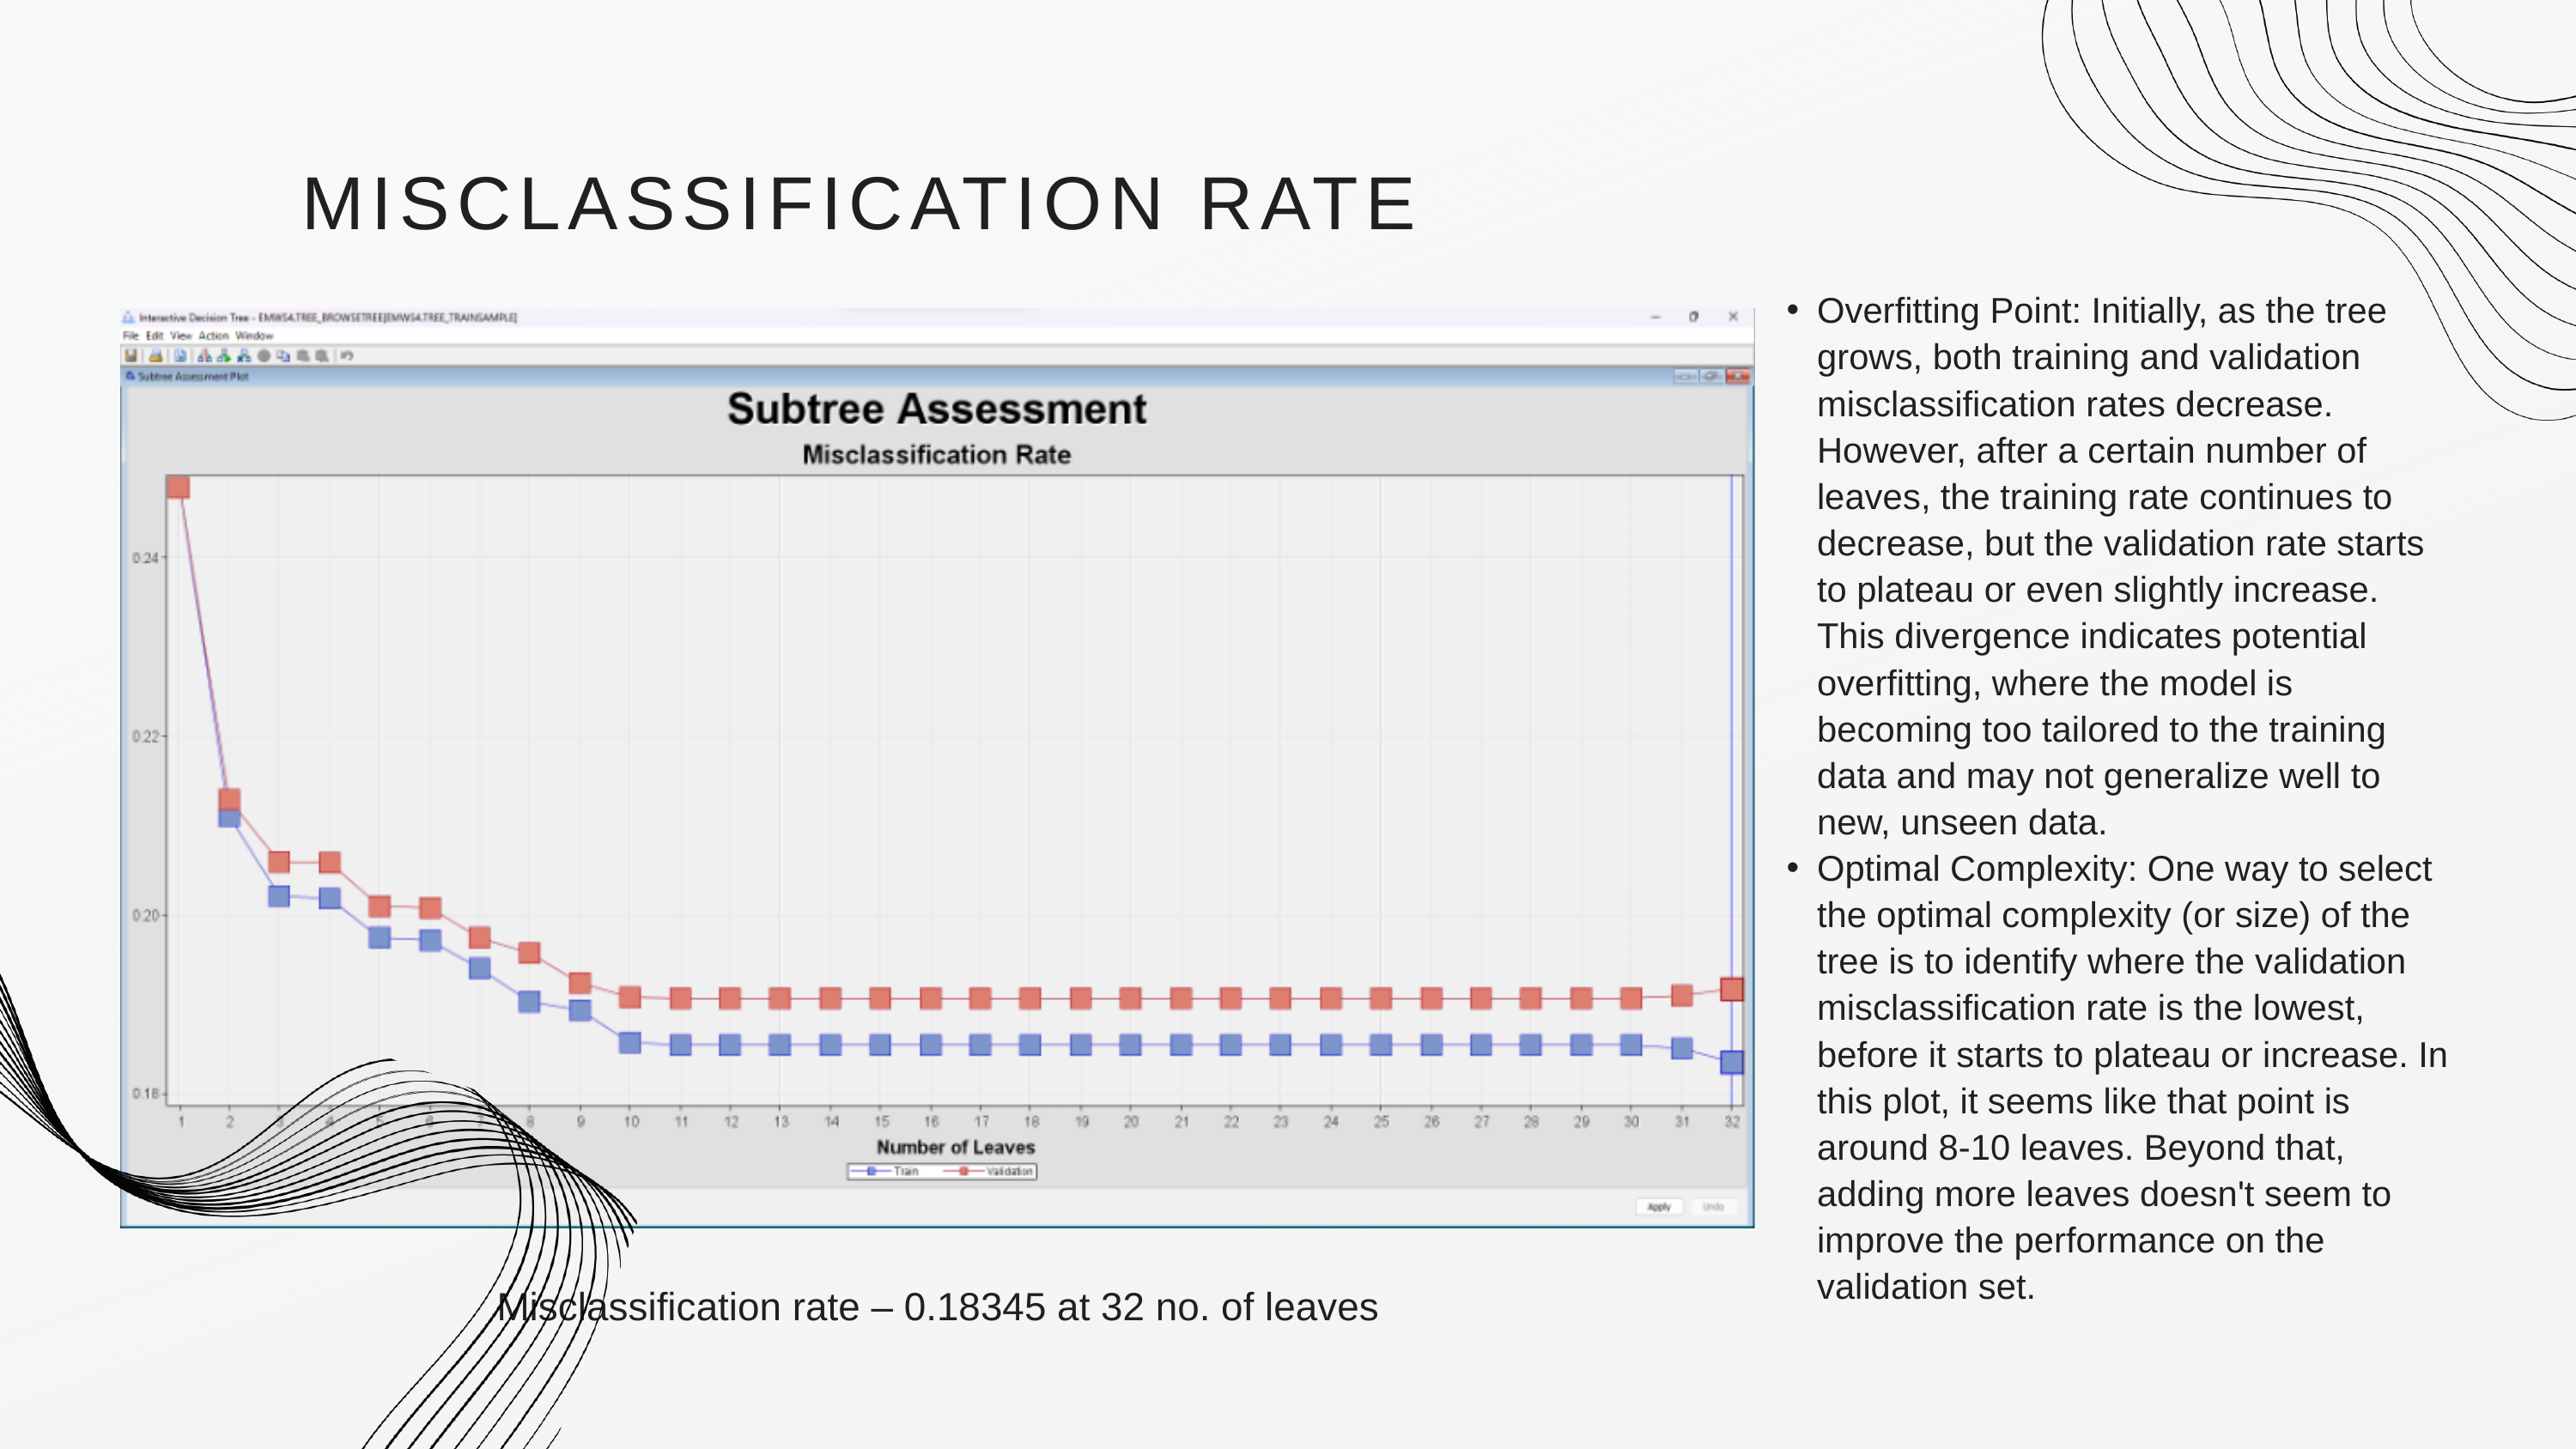

MISCLASSIFICATION RATE
Overfitting Point: Initially, as the tree grows, both training and validation misclassification rates decrease. However, after a certain number of leaves, the training rate continues to decrease, but the validation rate starts to plateau or even slightly increase. This divergence indicates potential overfitting, where the model is becoming too tailored to the training data and may not generalize well to new, unseen data.
Optimal Complexity: One way to select the optimal complexity (or size) of the tree is to identify where the validation misclassification rate is the lowest, before it starts to plateau or increase. In this plot, it seems like that point is around 8-10 leaves. Beyond that, adding more leaves doesn't seem to improve the performance on the validation set.

Misclassification rate – 0.18345 at 32 no. of leaves